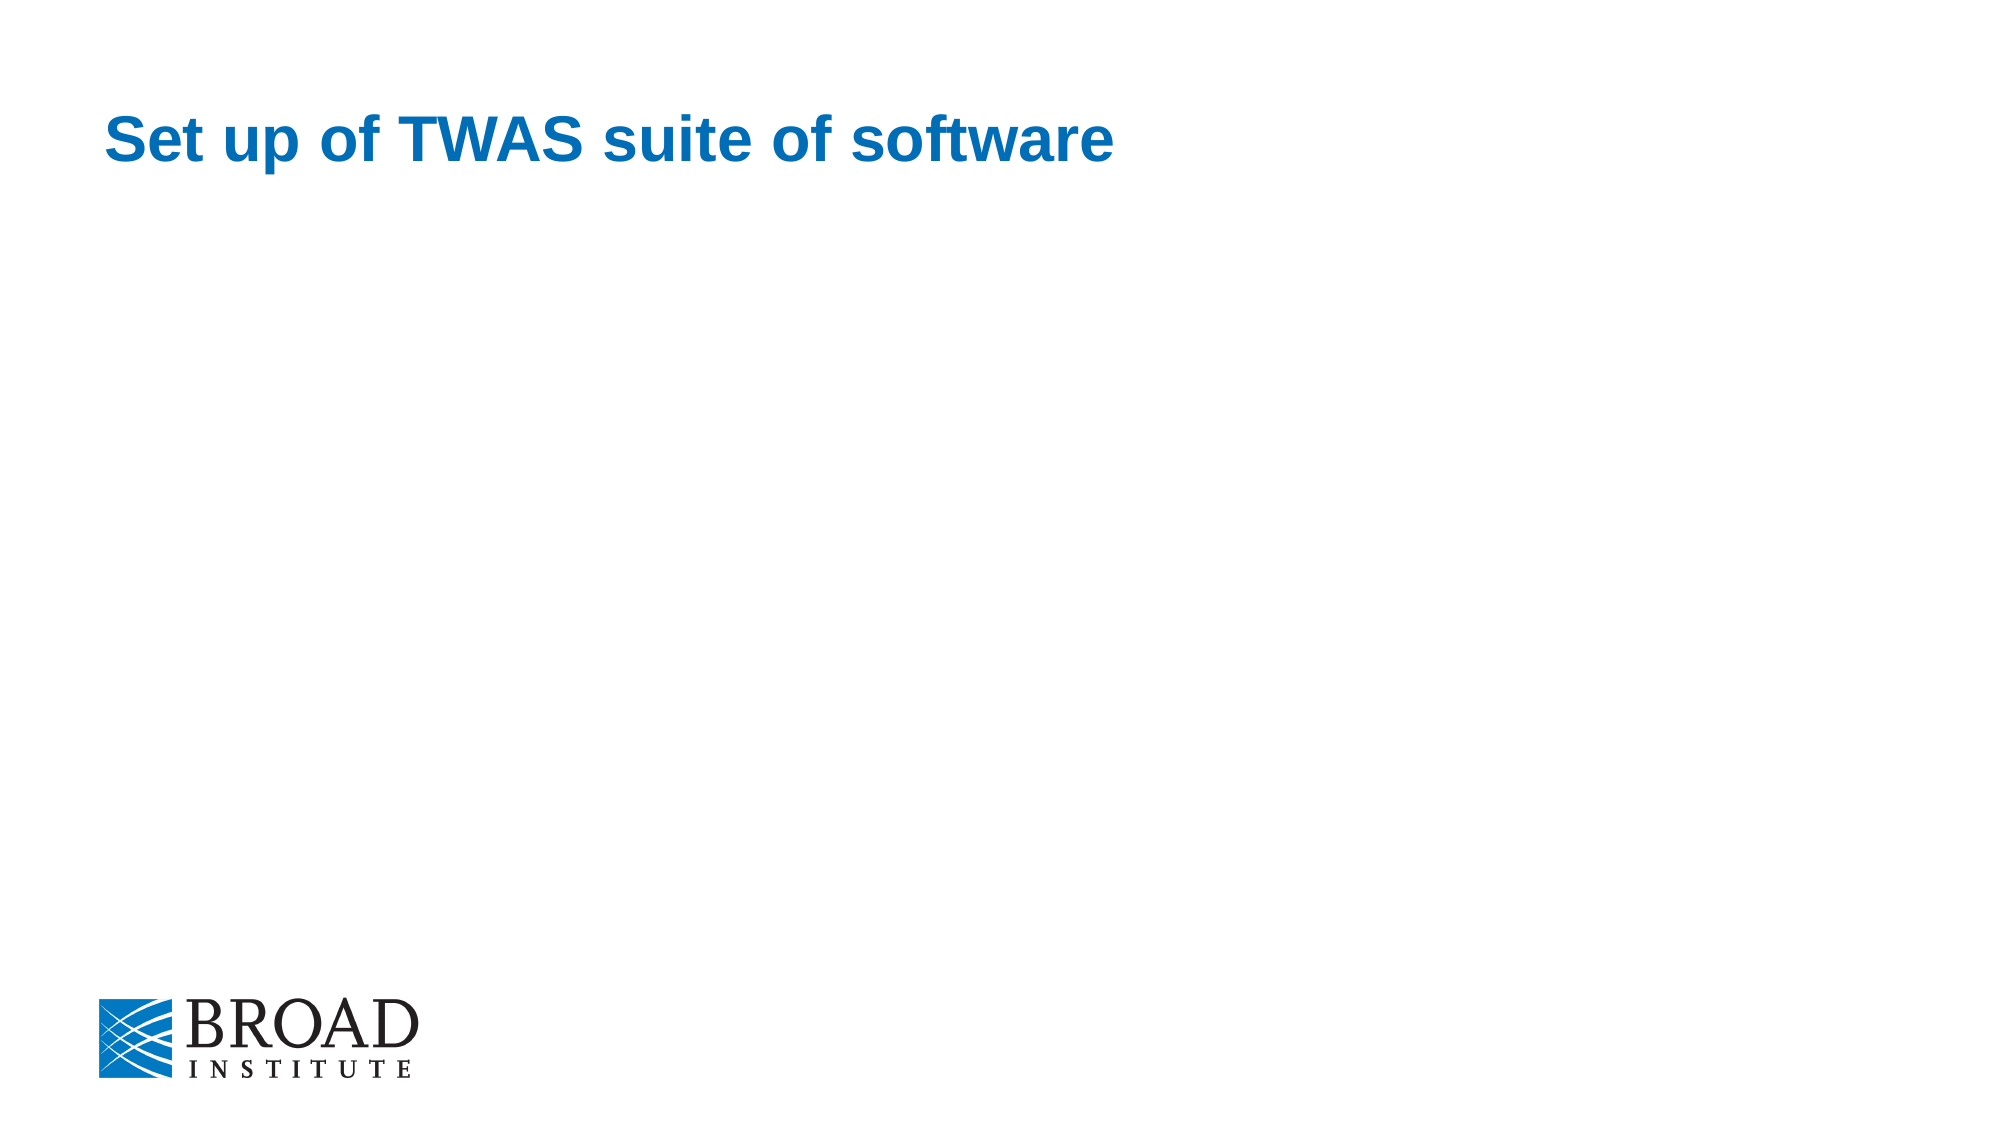

# Set up of TWAS suite of software